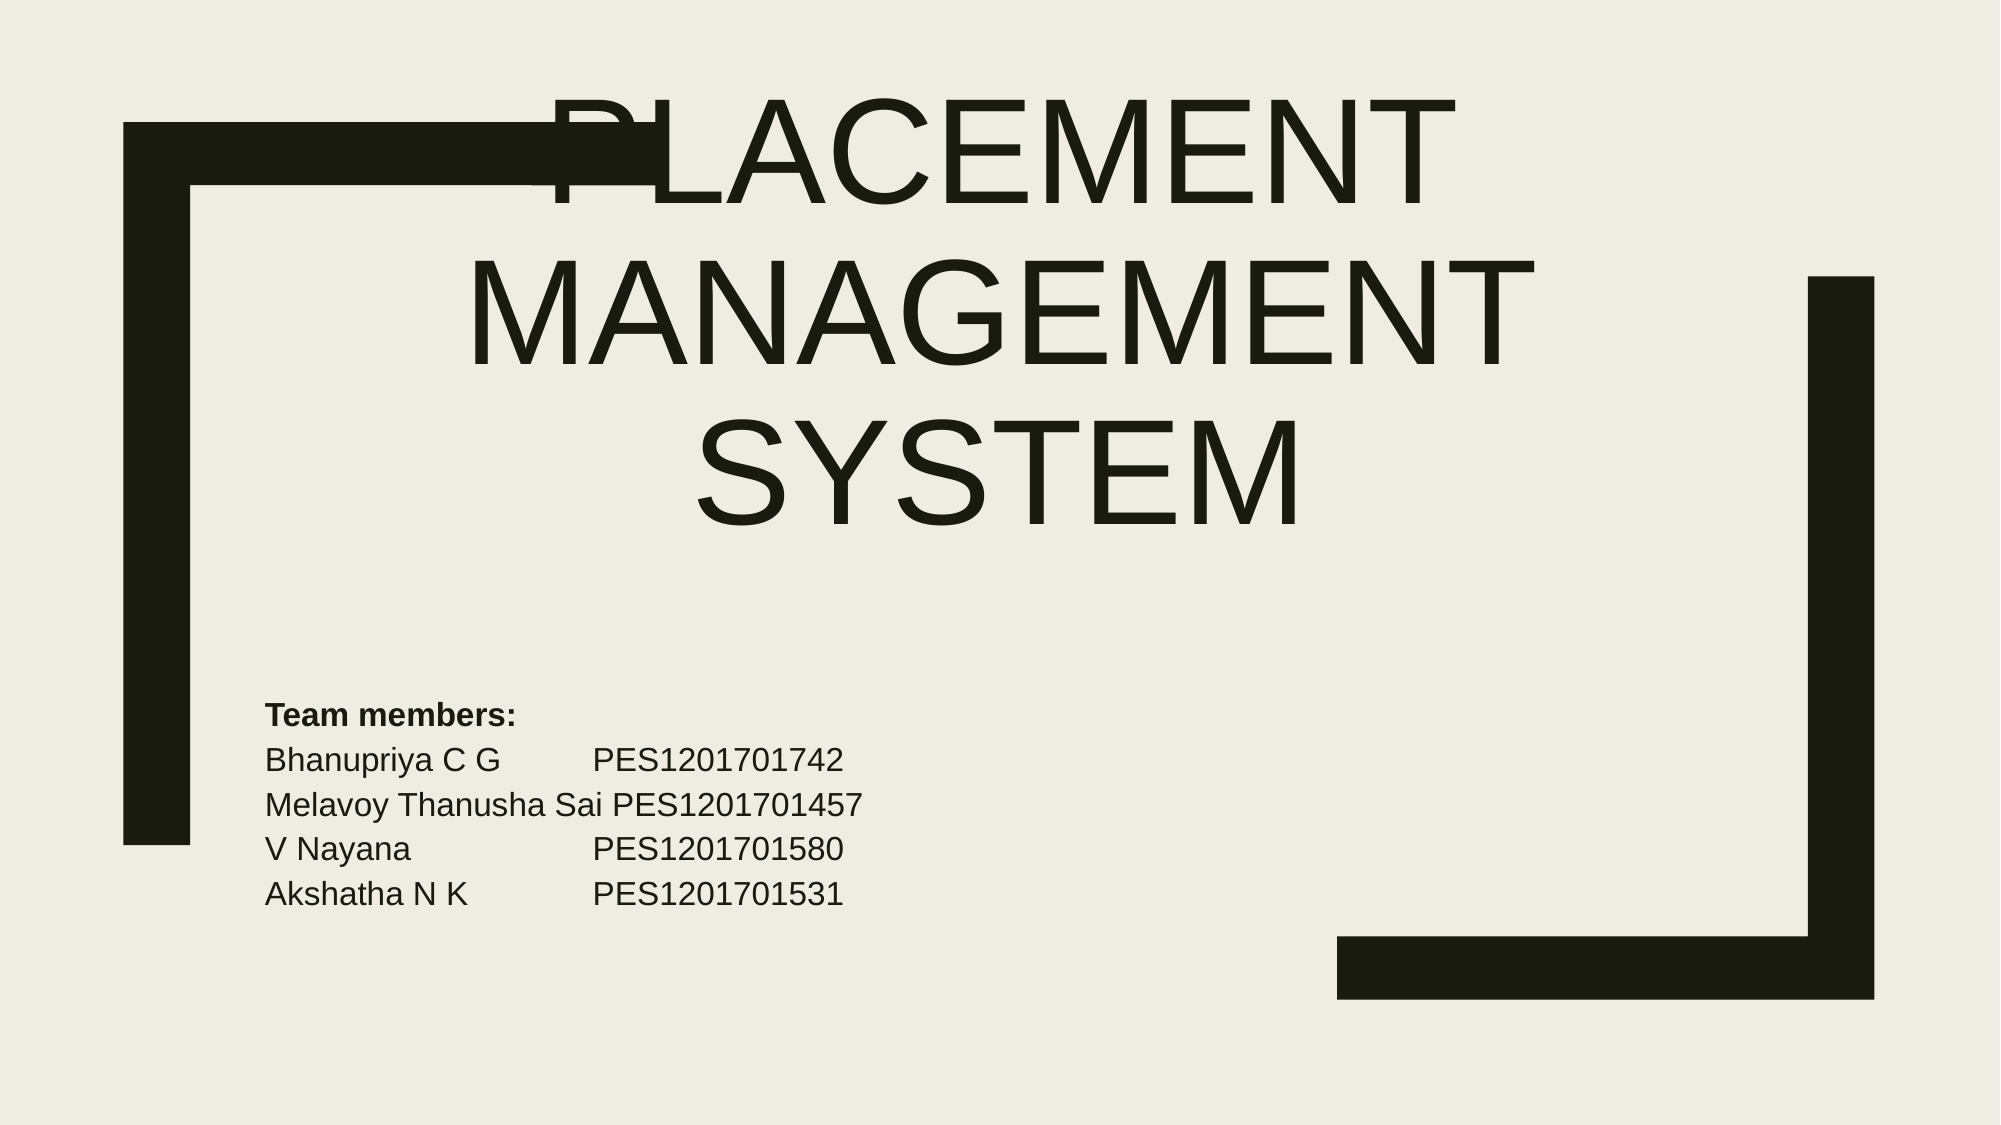

# PLACEMENT MANAGEMENT SYSTEM

Team members:
Bhanupriya C G  	   PES1201701742
Melavoy Thanusha Sai PES1201701457
V Nayana 	   PES1201701580
Akshatha N K 	   PES1201701531